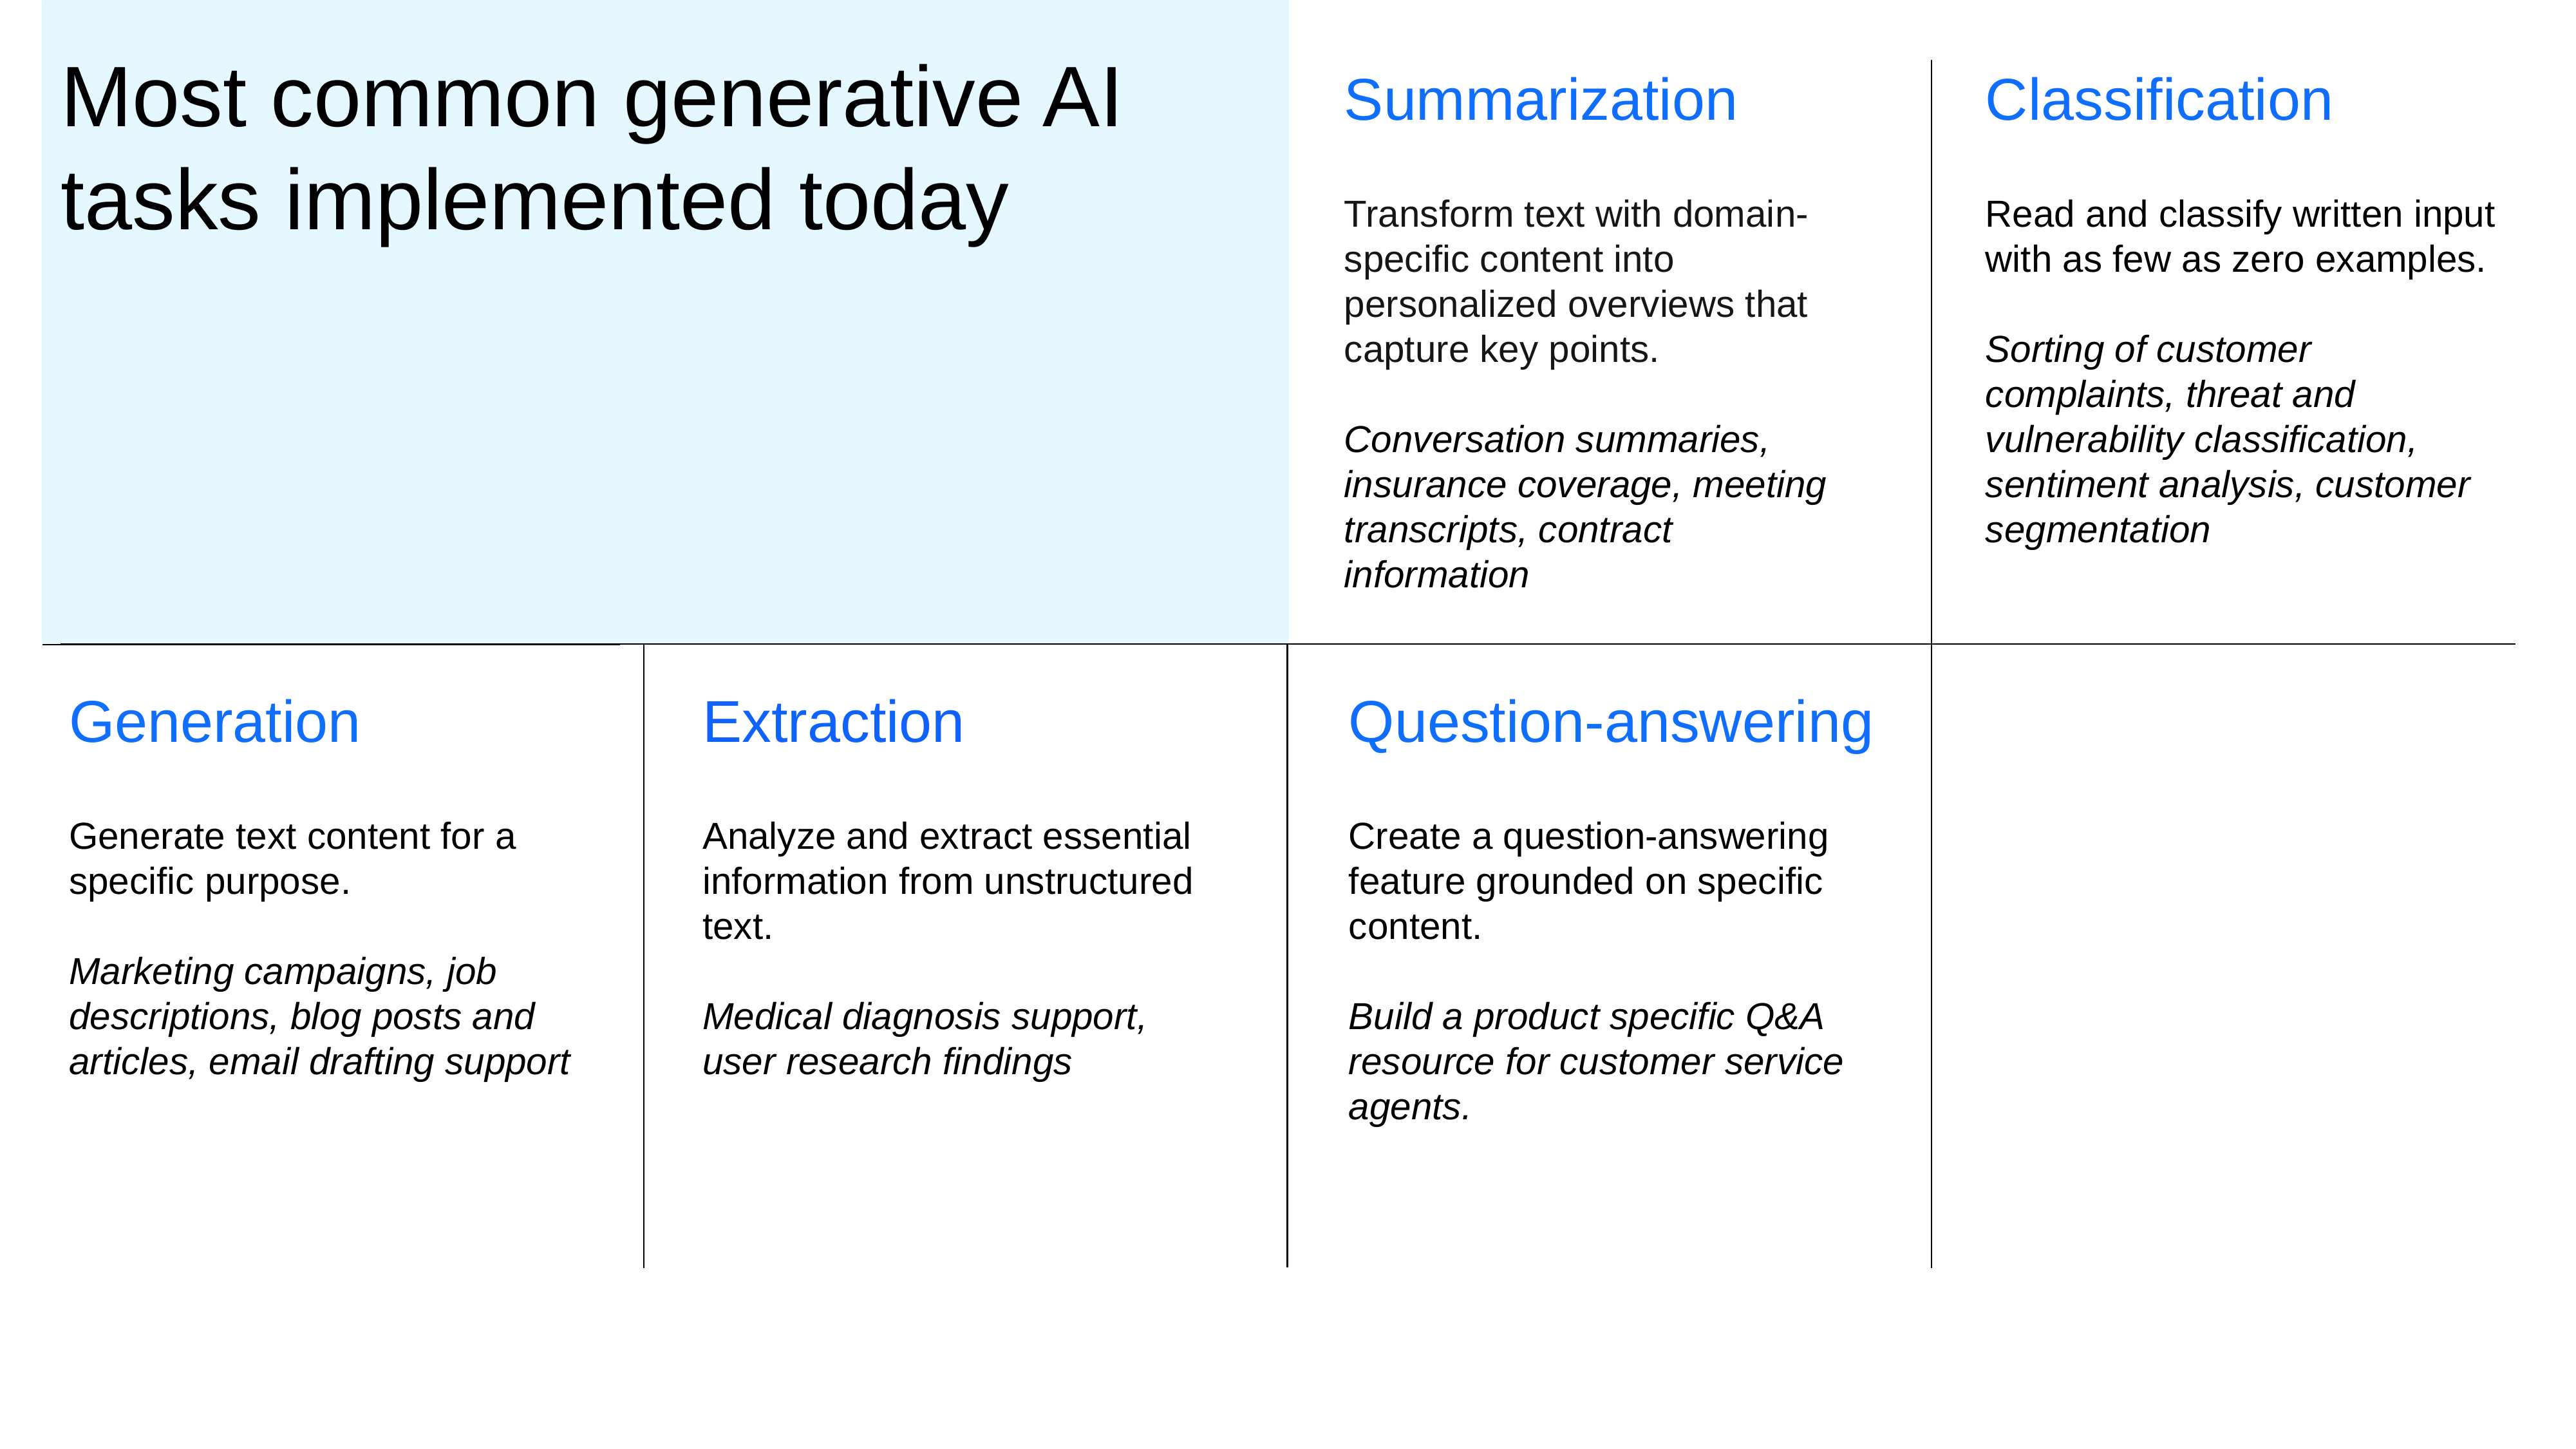

# Most common generative AI tasks implemented today
Summarization

Transform text with domain-specific content into personalized overviews that capture key points.

Conversation summaries, insurance coverage, meeting transcripts, contract information

Classification

Read and classify written input with as few as zero examples.

Sorting of customer complaints, threat and vulnerability classification, sentiment analysis, customer segmentation

Extraction

Analyze and extract essential information from unstructured text.

Medical diagnosis support,
user research findings

Question-answering

Create a question-answering feature grounded on specific content.

Build a product specific Q&A resource for customer service agents.

Generation

Generate text content for a specific purpose.

Marketing campaigns, job descriptions, blog posts and articles, email drafting support